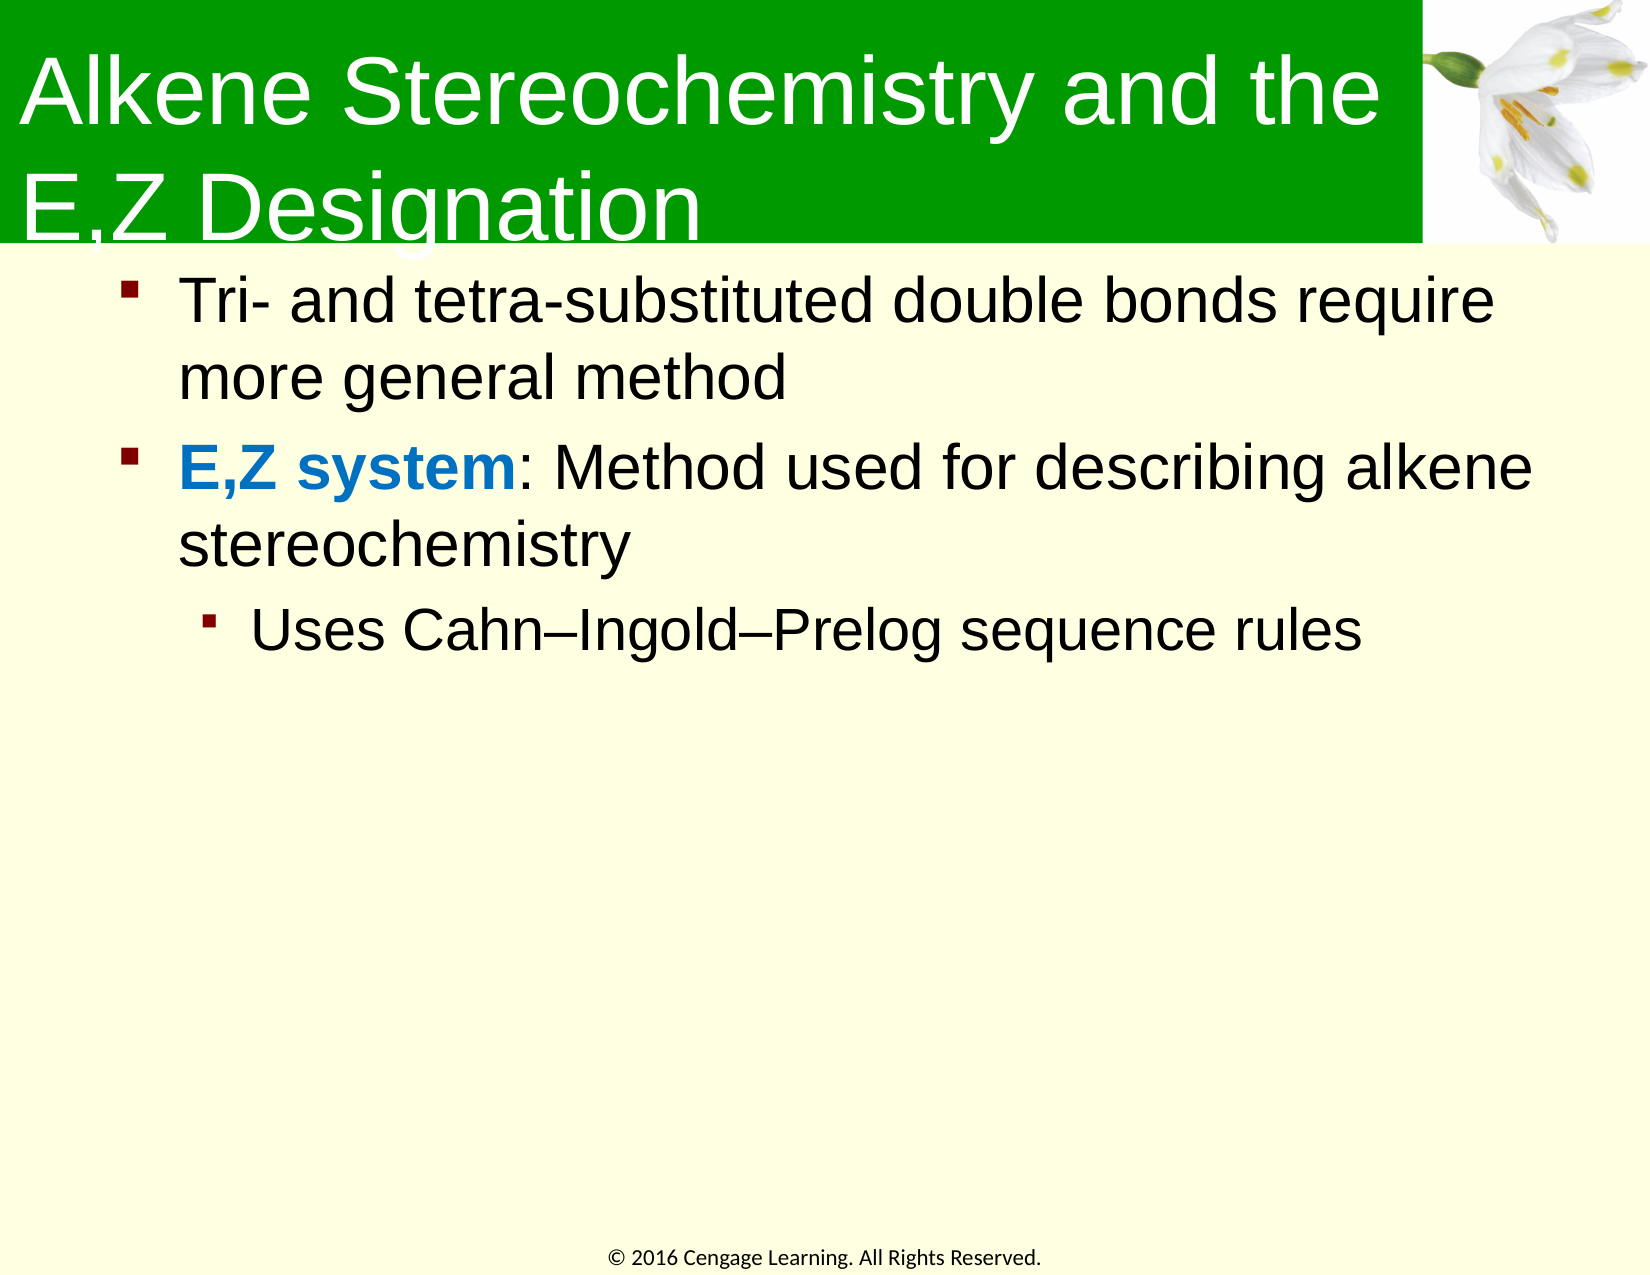

# Alkene Stereochemistry and the E,Z Designation
Tri- and tetra-substituted double bonds require more general method
E,Z system: Method used for describing alkene stereochemistry
Uses Cahn–Ingold–Prelog sequence rules